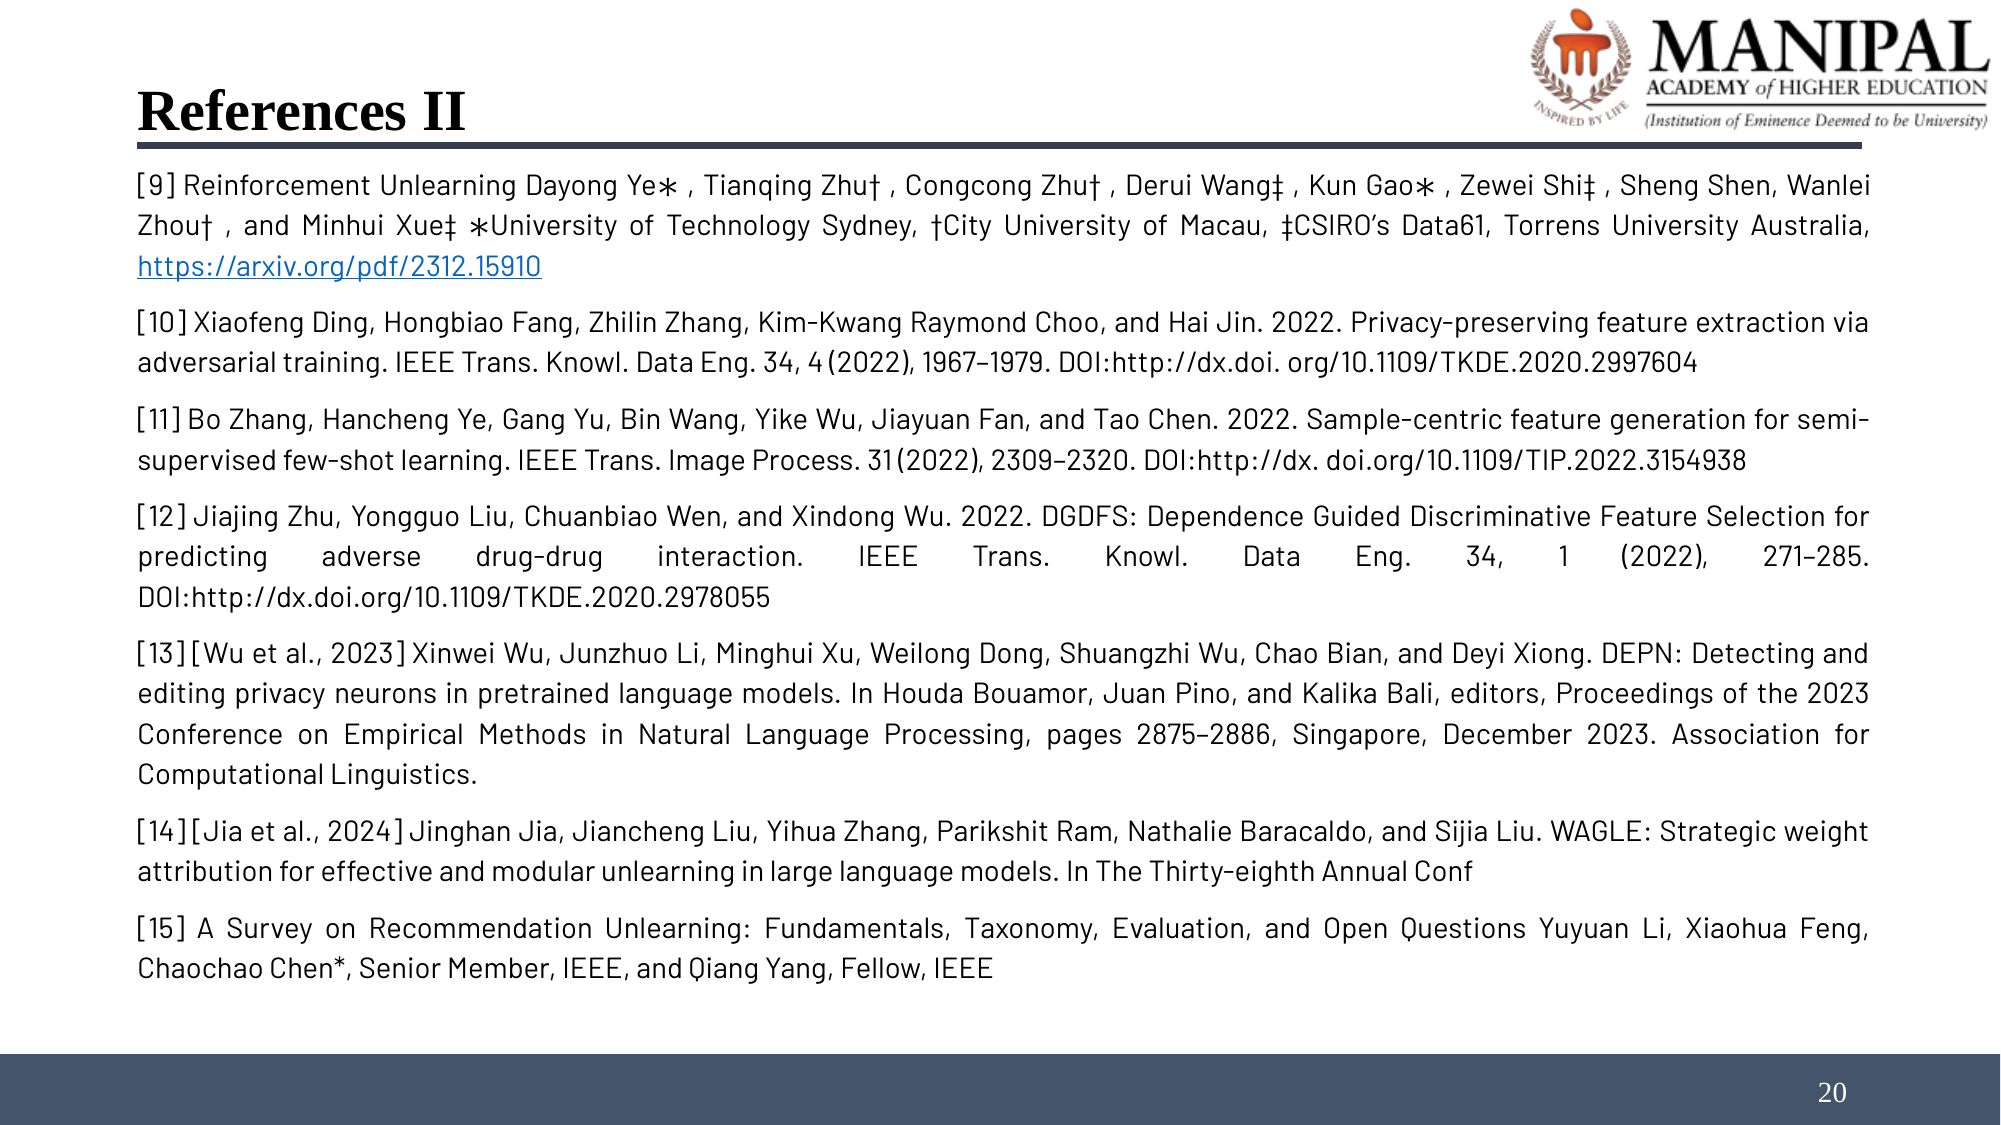

References II
[9] Reinforcement Unlearning Dayong Ye∗ , Tianqing Zhu† , Congcong Zhu† , Derui Wang‡ , Kun Gao∗ , Zewei Shi‡ , Sheng Shen, Wanlei Zhou† , and Minhui Xue‡ ∗University of Technology Sydney, †City University of Macau, ‡CSIRO’s Data61, Torrens University Australia, https://arxiv.org/pdf/2312.15910
[10] Xiaofeng Ding, Hongbiao Fang, Zhilin Zhang, Kim-Kwang Raymond Choo, and Hai Jin. 2022. Privacy-preserving feature extraction via adversarial training. IEEE Trans. Knowl. Data Eng. 34, 4 (2022), 1967–1979. DOI:http://dx.doi. org/10.1109/TKDE.2020.2997604
[11] Bo Zhang, Hancheng Ye, Gang Yu, Bin Wang, Yike Wu, Jiayuan Fan, and Tao Chen. 2022. Sample-centric feature generation for semi-supervised few-shot learning. IEEE Trans. Image Process. 31 (2022), 2309–2320. DOI:http://dx. doi.org/10.1109/TIP.2022.3154938
[12] Jiajing Zhu, Yongguo Liu, Chuanbiao Wen, and Xindong Wu. 2022. DGDFS: Dependence Guided Discriminative Feature Selection for predicting adverse drug-drug interaction. IEEE Trans. Knowl. Data Eng. 34, 1 (2022), 271–285. DOI:http://dx.doi.org/10.1109/TKDE.2020.2978055
[13] [Wu et al., 2023] Xinwei Wu, Junzhuo Li, Minghui Xu, Weilong Dong, Shuangzhi Wu, Chao Bian, and Deyi Xiong. DEPN: Detecting and editing privacy neurons in pretrained language models. In Houda Bouamor, Juan Pino, and Kalika Bali, editors, Proceedings of the 2023 Conference on Empirical Methods in Natural Language Processing, pages 2875–2886, Singapore, December 2023. Association for Computational Linguistics.
[14] [Jia et al., 2024] Jinghan Jia, Jiancheng Liu, Yihua Zhang, Parikshit Ram, Nathalie Baracaldo, and Sijia Liu. WAGLE: Strategic weight attribution for effective and modular unlearning in large language models. In The Thirty-eighth Annual Conf
[15] A Survey on Recommendation Unlearning: Fundamentals, Taxonomy, Evaluation, and Open Questions Yuyuan Li, Xiaohua Feng, Chaochao Chen*, Senior Member, IEEE, and Qiang Yang, Fellow, IEEE
20